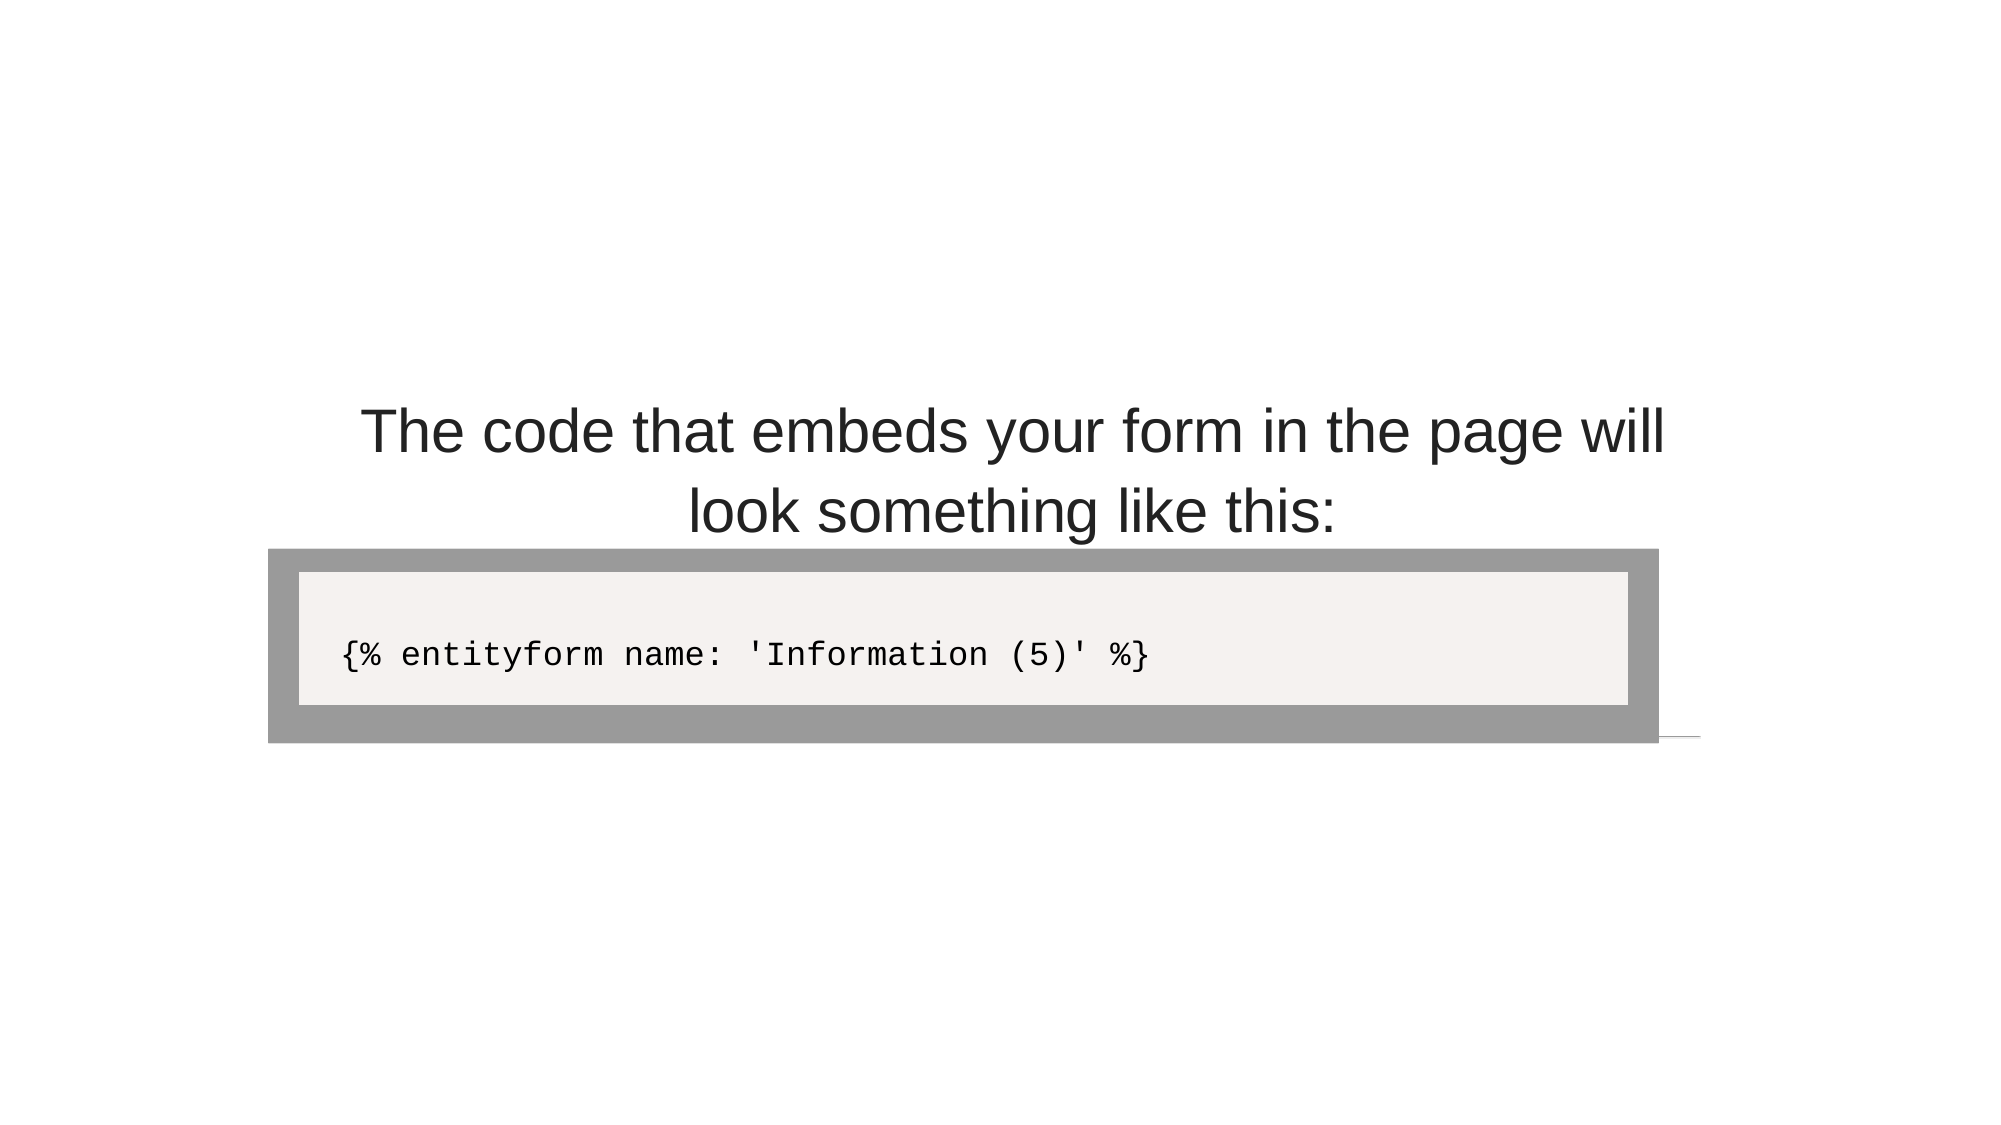

The code that embeds your form in the page will look something like this:

{% entityform name: 'Information (5)' %}